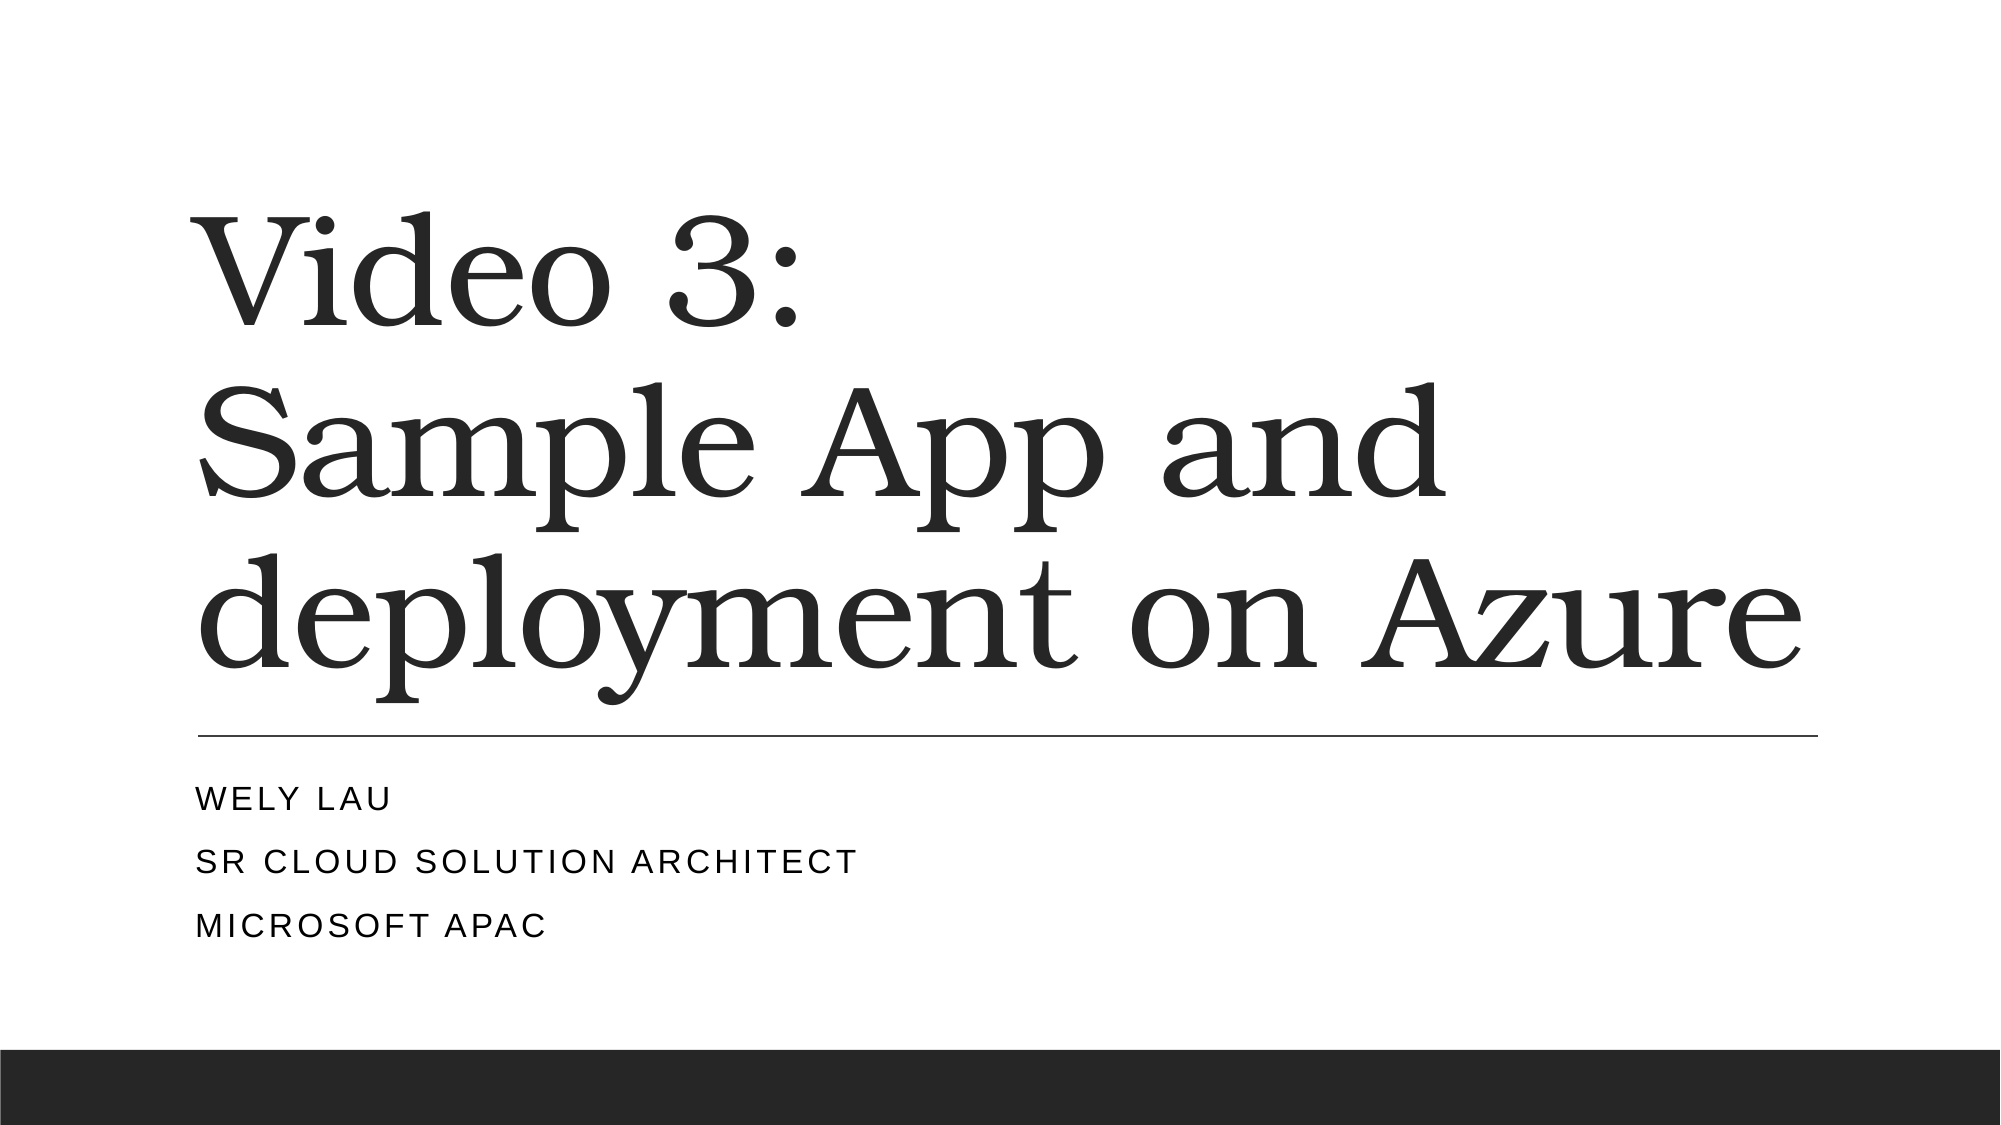

# Video 3: Sample App and deployment on Azure
Wely Lau
Sr Cloud Solution Architect
Microsoft APAC